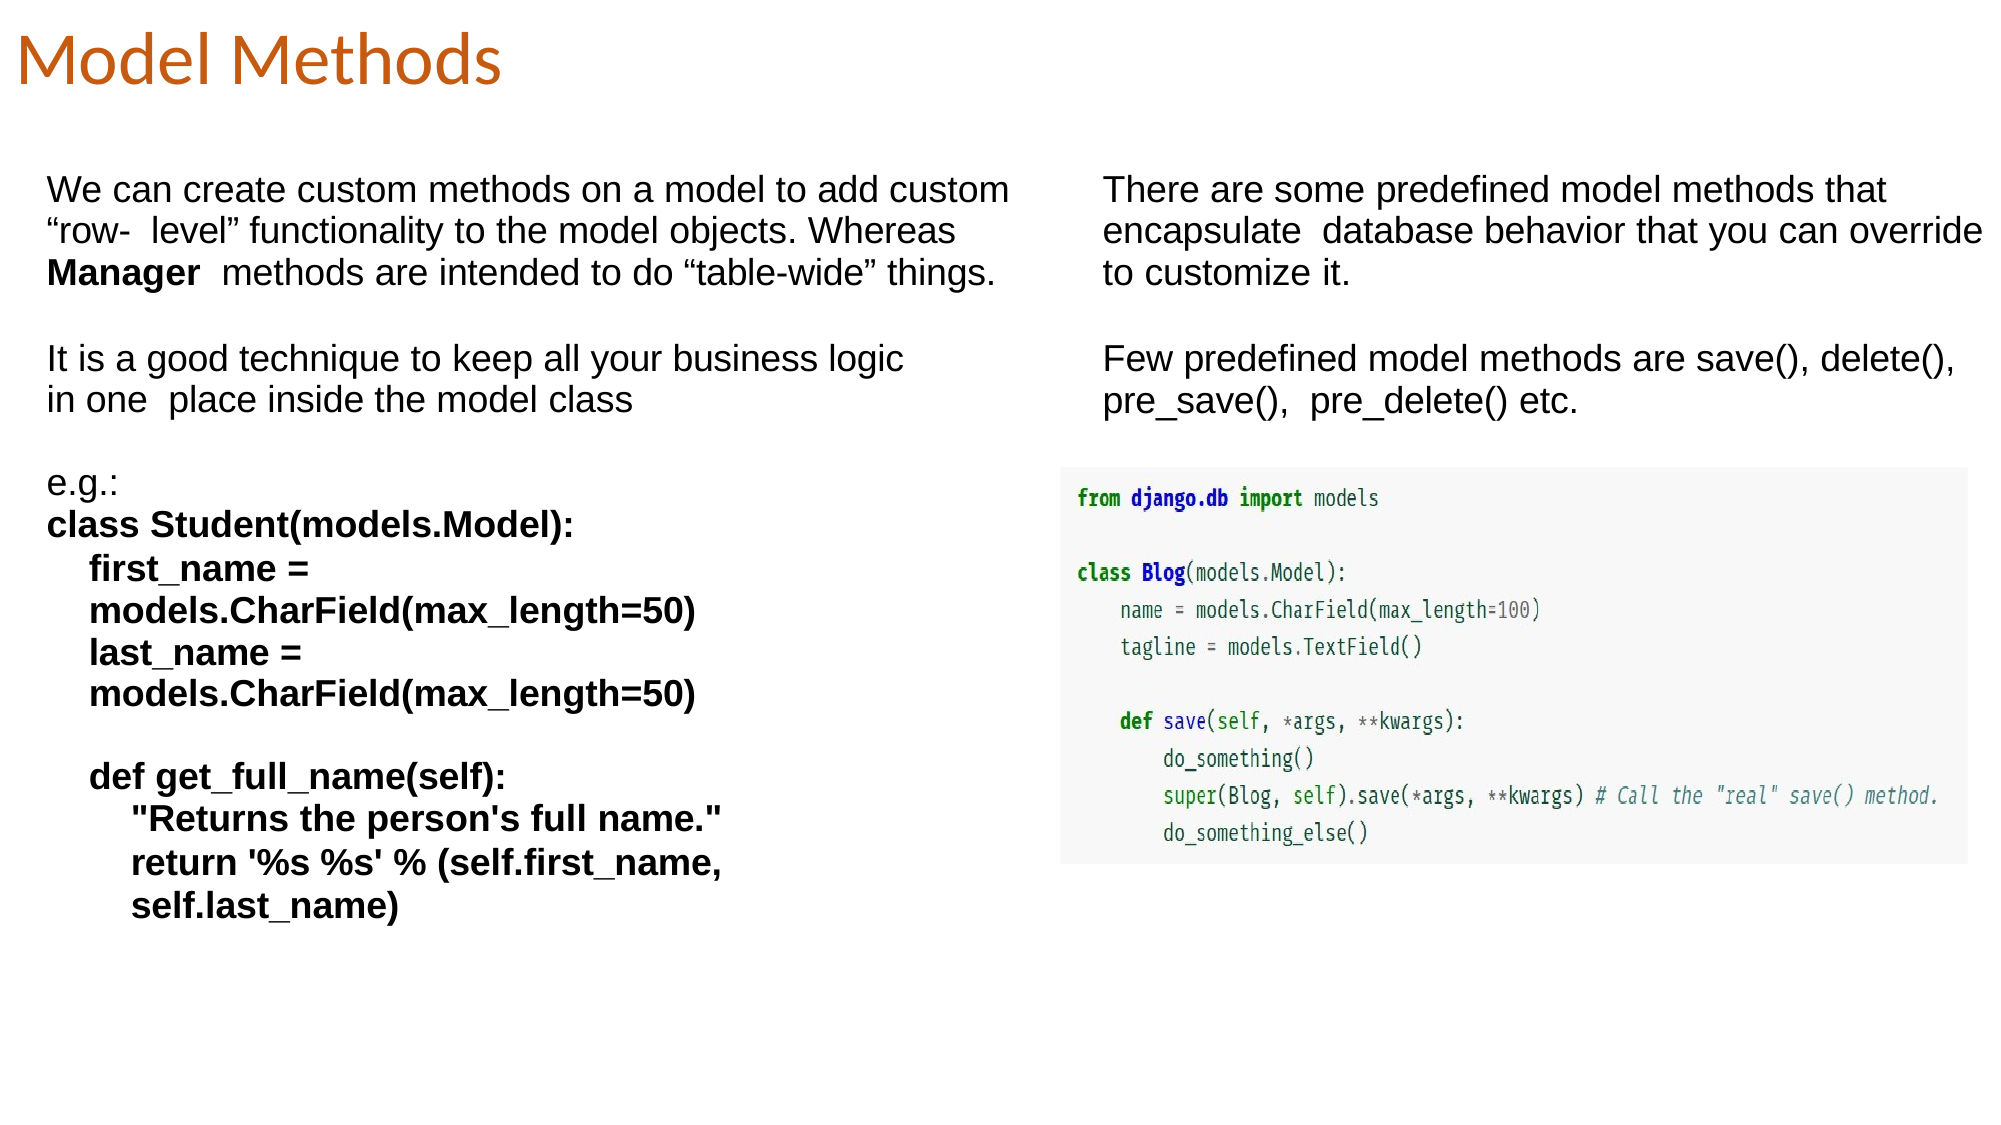

# Model Methods
We can create custom methods on a model to add custom “row-  level” functionality to the model objects. Whereas Manager  methods are intended to do “table-wide” things.

It is a good technique to keep all your business logic in one  place inside the model class

e.g.:
class Student(models.Model):
first_name = models.CharField(max_length=50)  last_name = models.CharField(max_length=50)

def get_full_name(self):
"Returns the person's full name."
return '%s %s' % (self.first_name, self.last_name)
There are some predefined model methods that encapsulate  database behavior that you can override to customize it.

Few predefined model methods are save(), delete(), pre_save(),  pre_delete() etc.